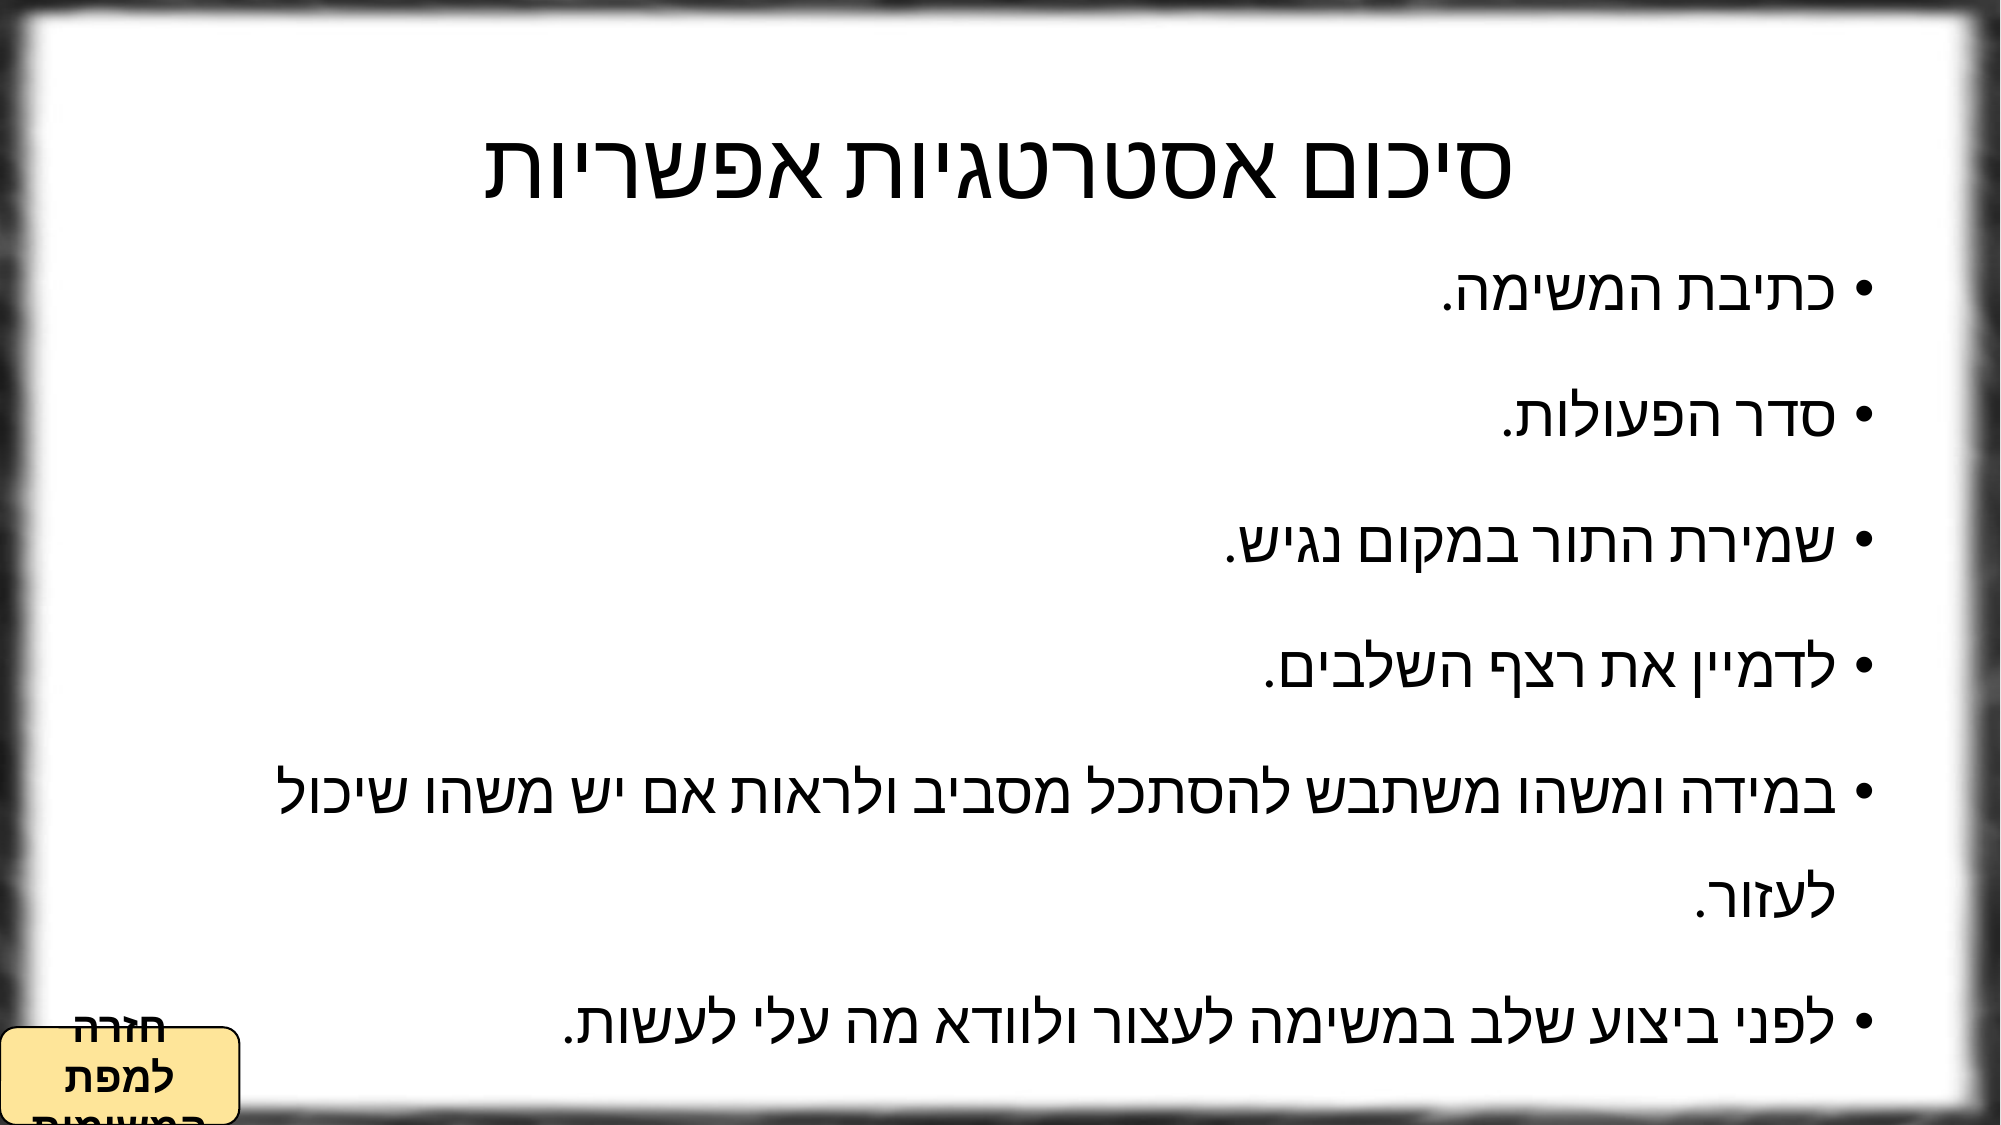

# סיכום אסטרטגיות אפשריות
כתיבת המשימה.
סדר הפעולות.
שמירת התור במקום נגיש.
לדמיין את רצף השלבים.
במידה ומשהו משתבש להסתכל מסביב ולראות אם יש משהו שיכול לעזור.
לפני ביצוע שלב במשימה לעצור ולוודא מה עלי לעשות.

חזרה למפת המשימות